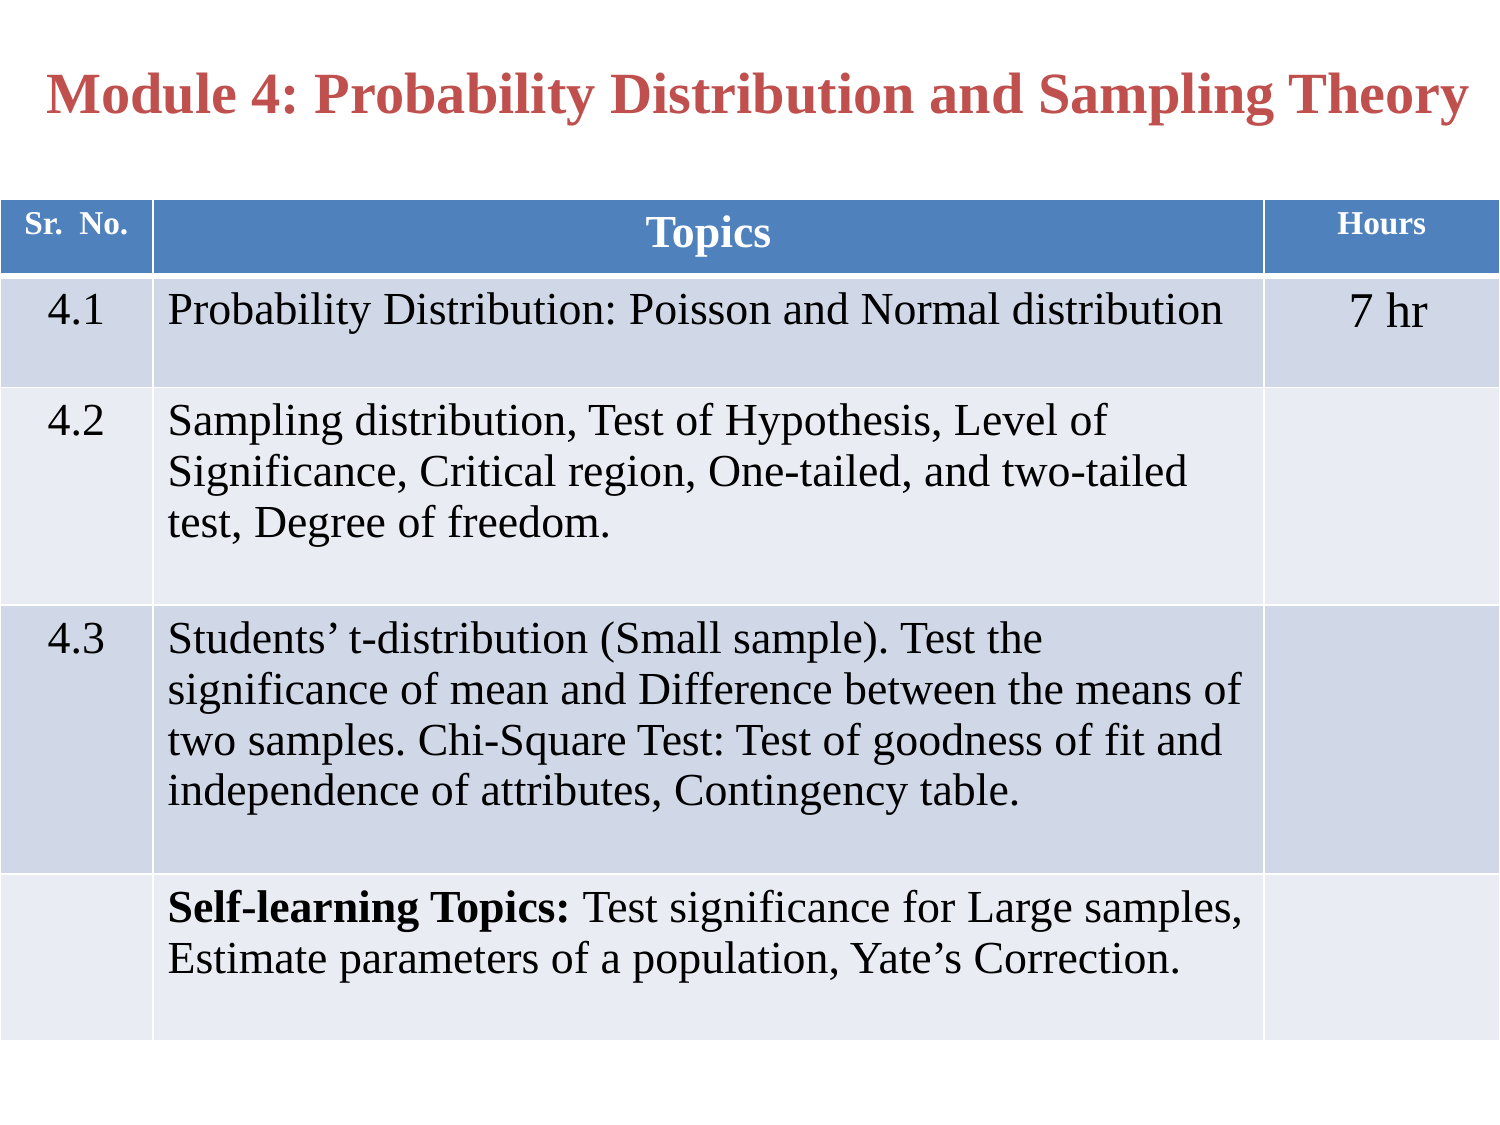

# Module 4: Probability Distribution and Sampling Theory
| Sr. No. | Topics | Hours |
| --- | --- | --- |
| 4.1 | Probability Distribution: Poisson and Normal distribution | 7 hr |
| 4.2 | Sampling distribution, Test of Hypothesis, Level of Significance, Critical region, One-tailed, and two-tailed test, Degree of freedom. |  |
| 4.3 | Students’ t-distribution (Small sample). Test the significance of mean and Difference between the means of two samples. Chi-Square Test: Test of goodness of fit and independence of attributes, Contingency table. |  |
|  | Self-learning Topics: Test significance for Large samples, Estimate parameters of a population, Yate’s Correction. |  |